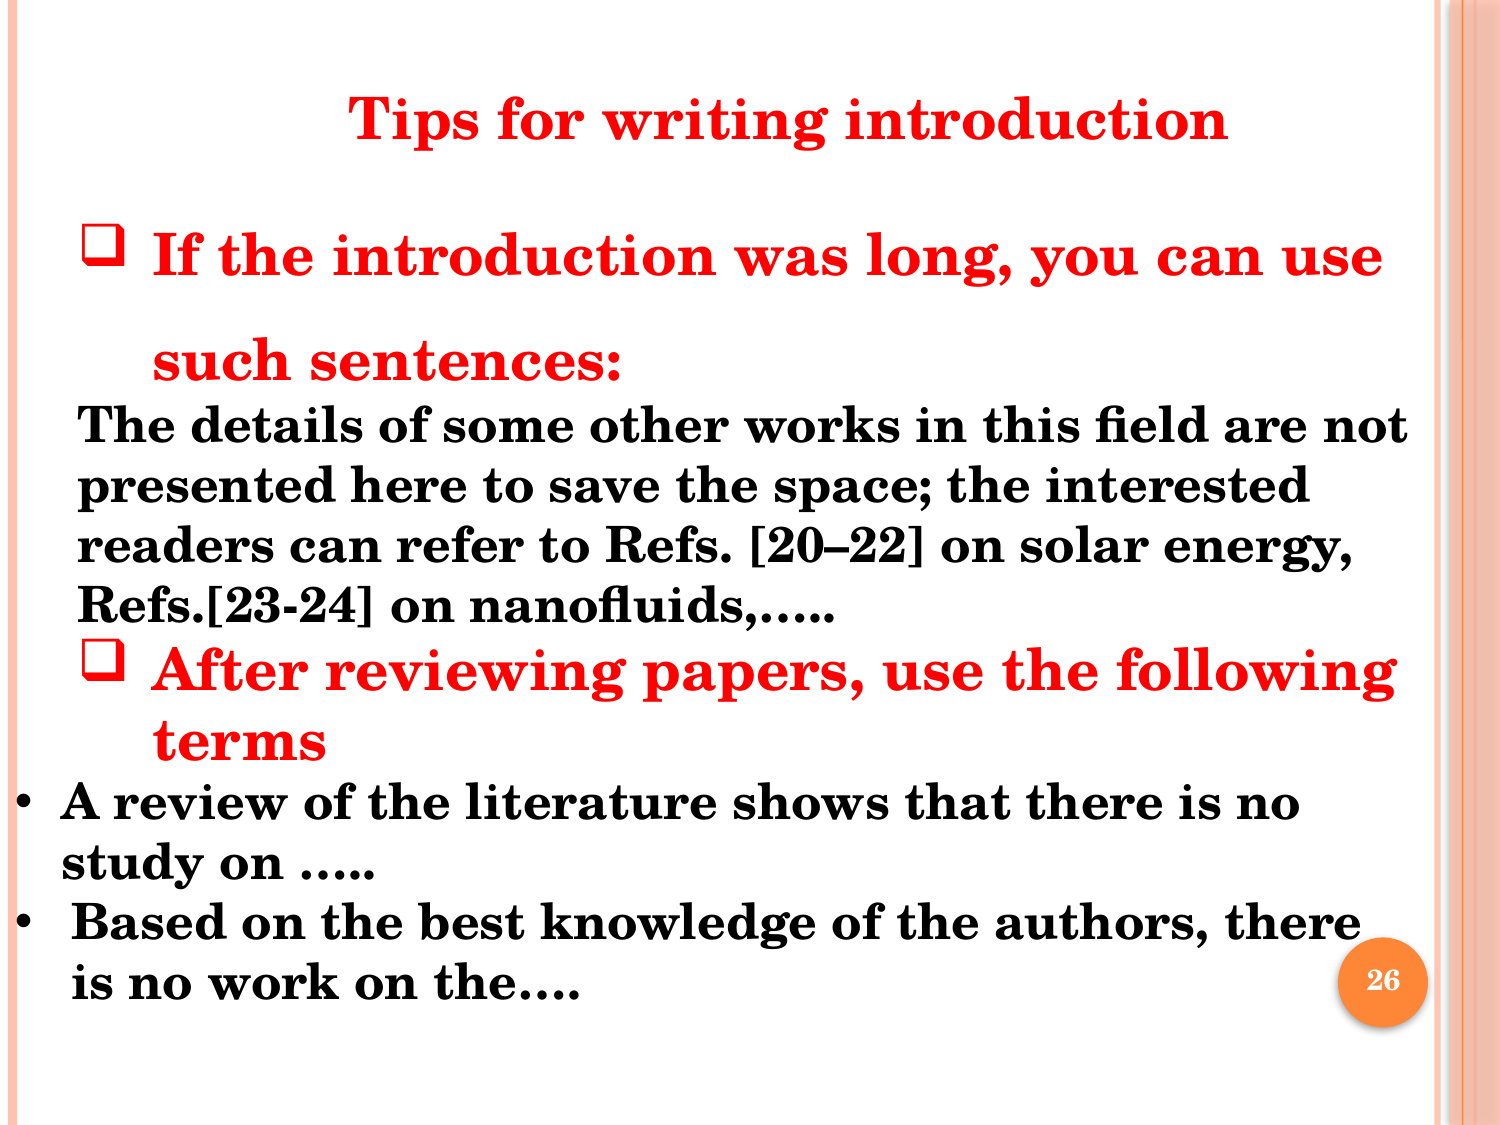

Tips for writing introduction
If the introduction was long, you can use such sentences:
The details of some other works in this field are not presented here to save the space; the interested readers can refer to Refs. [20–22] on solar energy, Refs.[23-24] on nanofluids,…..
After reviewing papers, use the following terms
A review of the literature shows that there is no study on …..
Based on the best knowledge of the authors, there is no work on the….

26